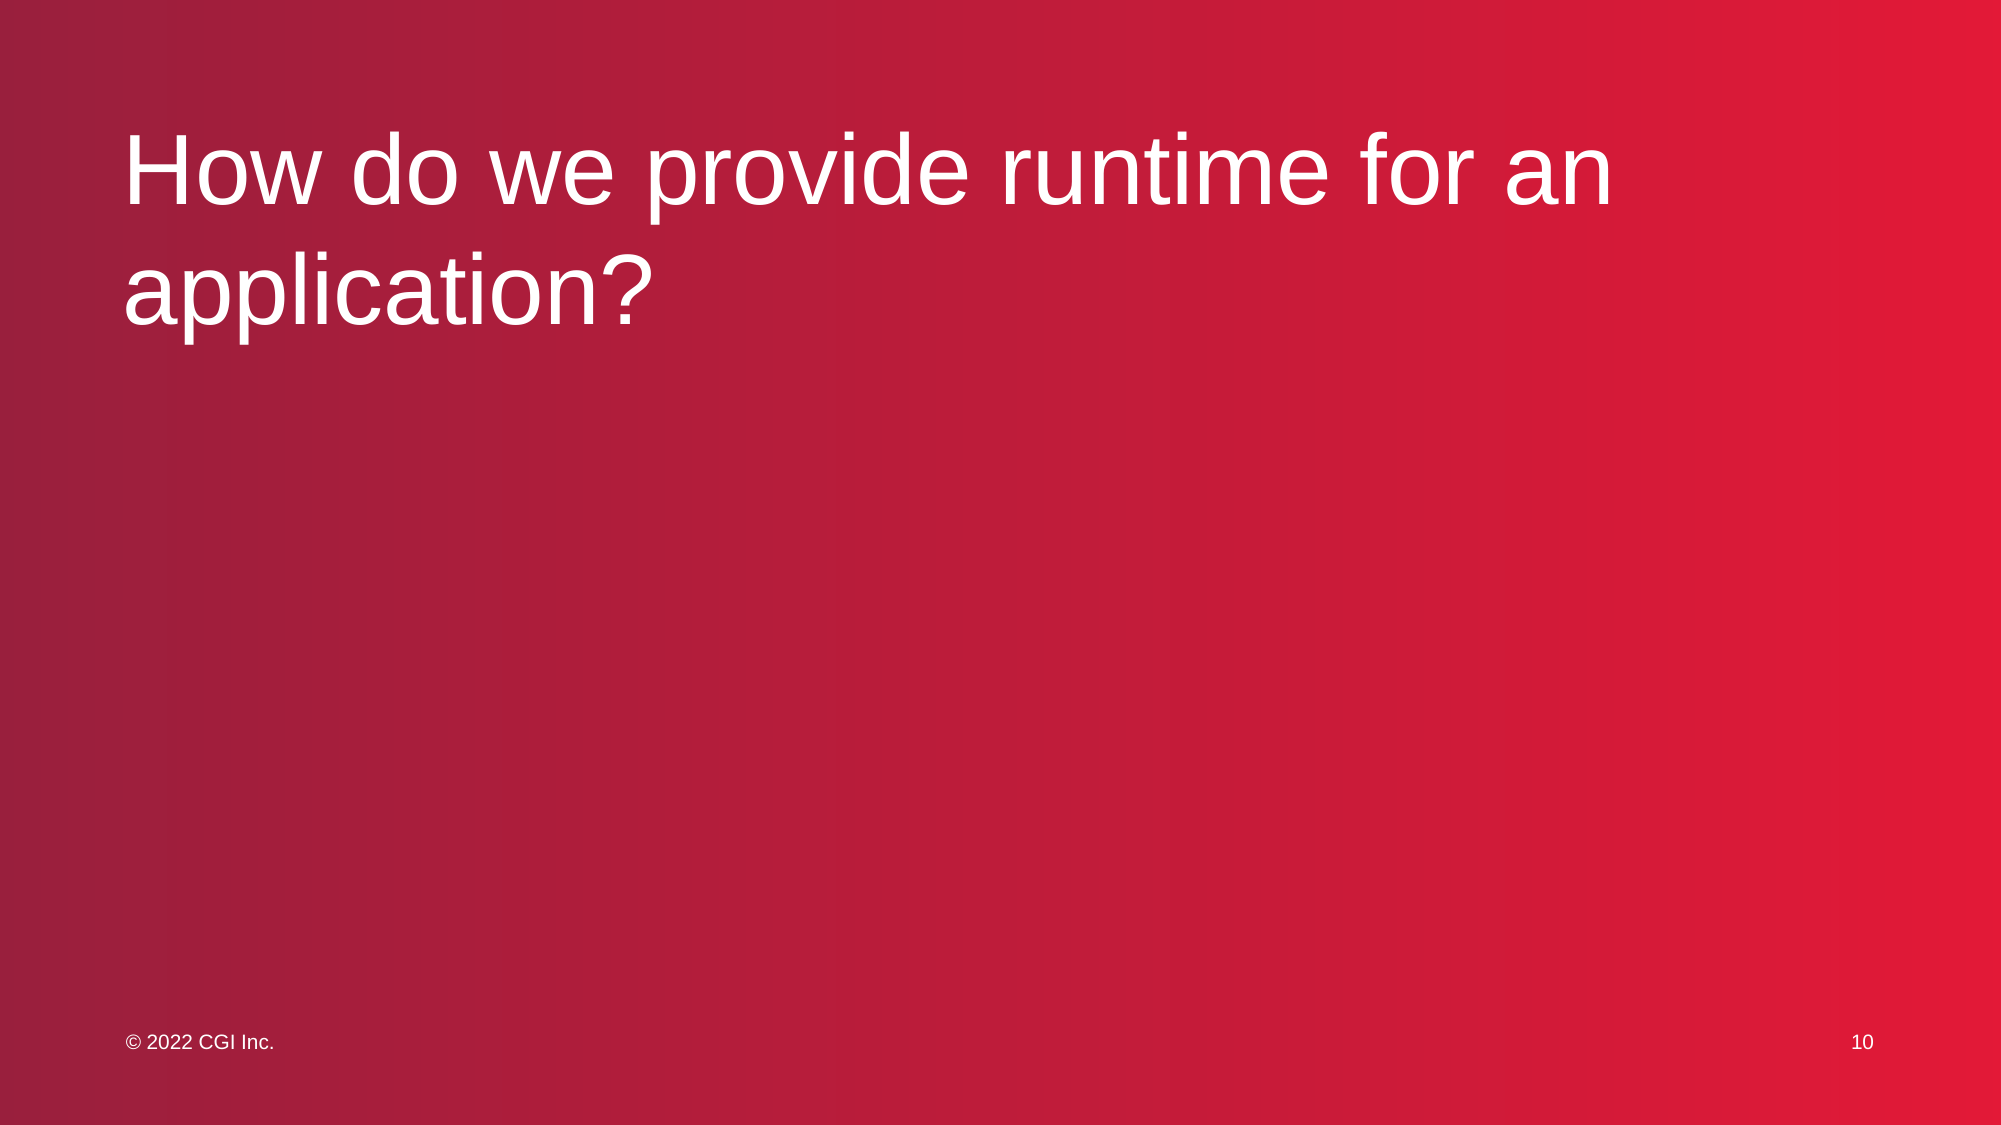

# How do we provide runtime for an application?
10